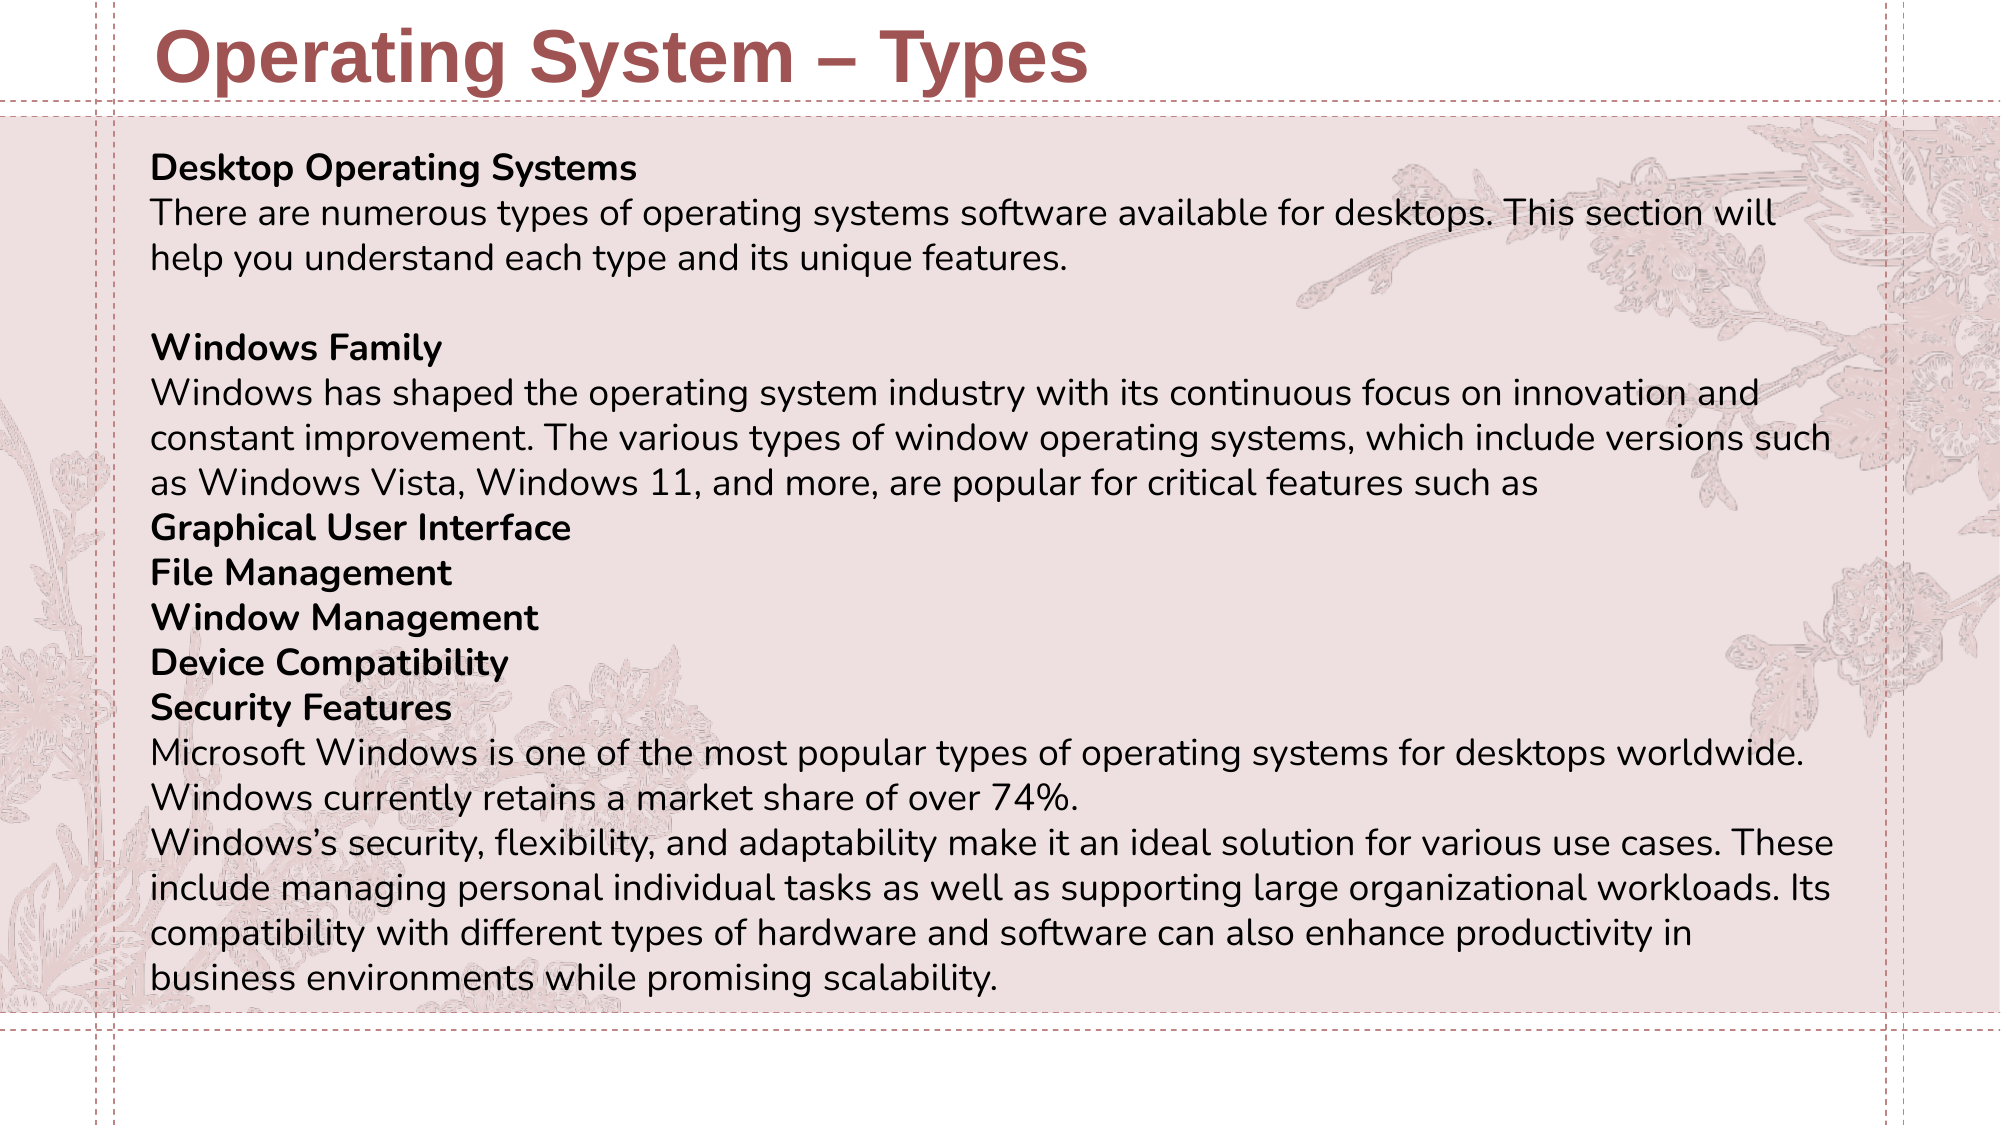

Operating System – Types
Desktop Operating Systems
There are numerous types of operating systems software available for desktops. This section will help you understand each type and its unique features.

Windows Family
Windows has shaped the operating system industry with its continuous focus on innovation and constant improvement. The various types of window operating systems, which include versions such as Windows Vista, Windows 11, and more, are popular for critical features such as
Graphical User Interface
File Management
Window Management
Device Compatibility
Security Features
Microsoft Windows is one of the most popular types of operating systems for desktops worldwide. Windows currently retains a market share of over 74%.
Windows’s security, flexibility, and adaptability make it an ideal solution for various use cases. These include managing personal individual tasks as well as supporting large organizational workloads. Its compatibility with different types of hardware and software can also enhance productivity in business environments while promising scalability.